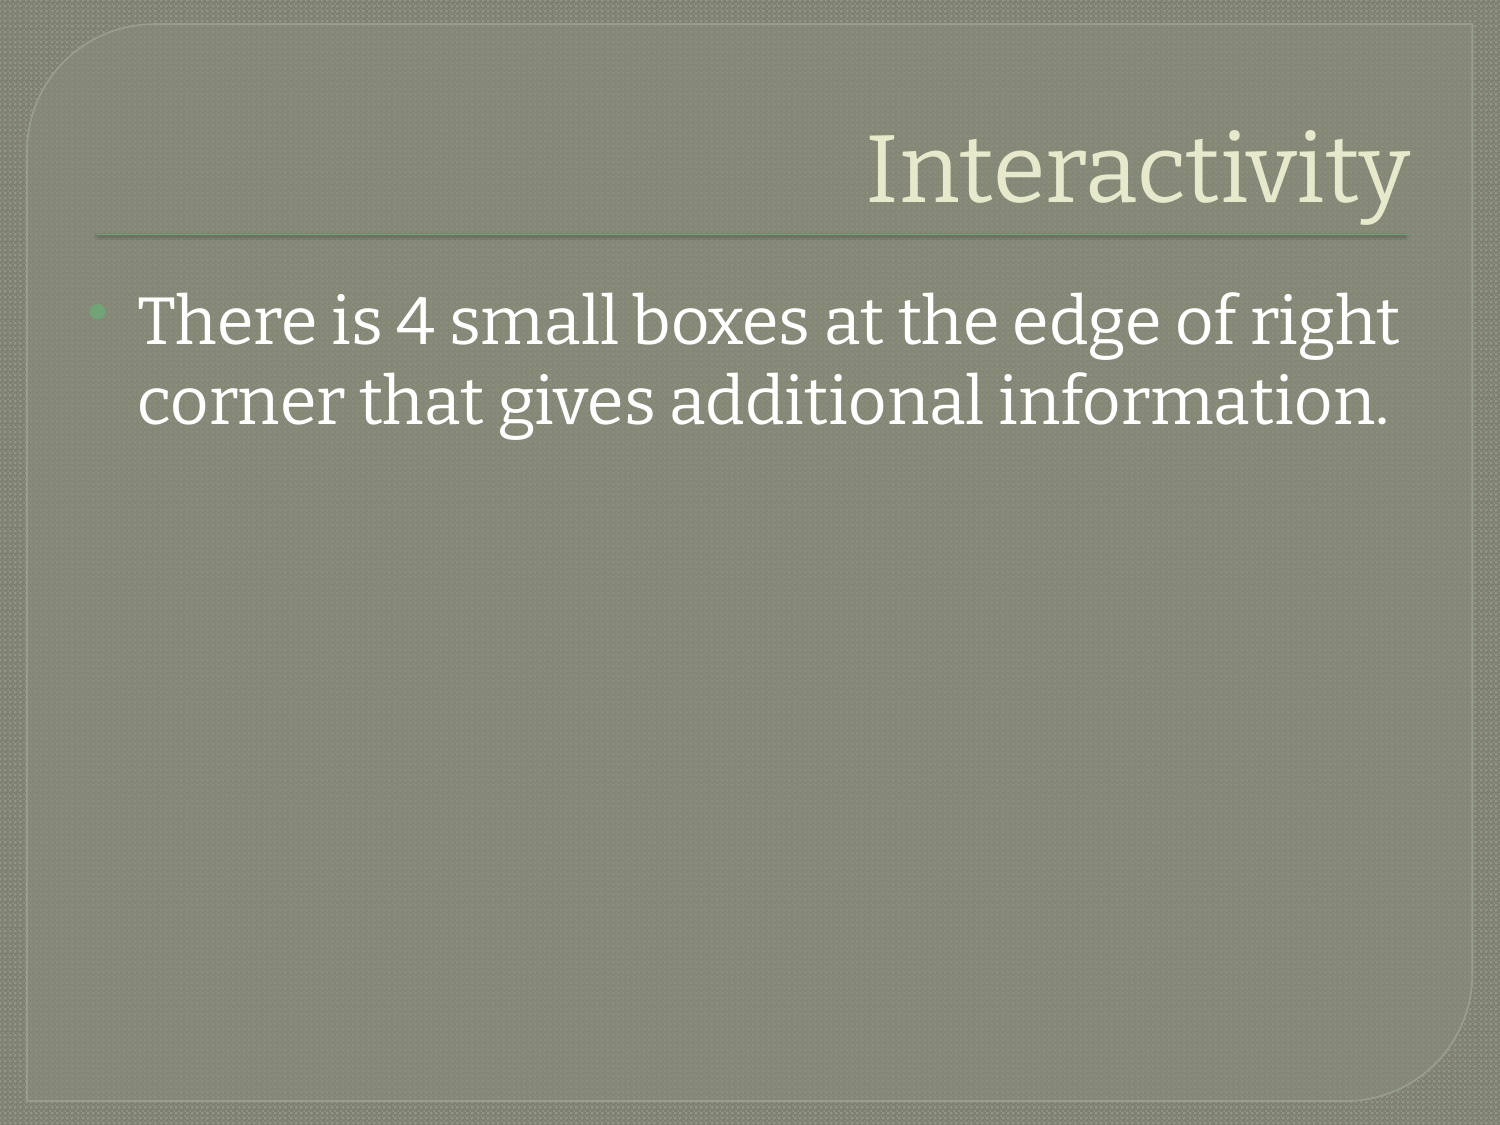

# Interactivity
There is 4 small boxes at the edge of right corner that gives additional information.